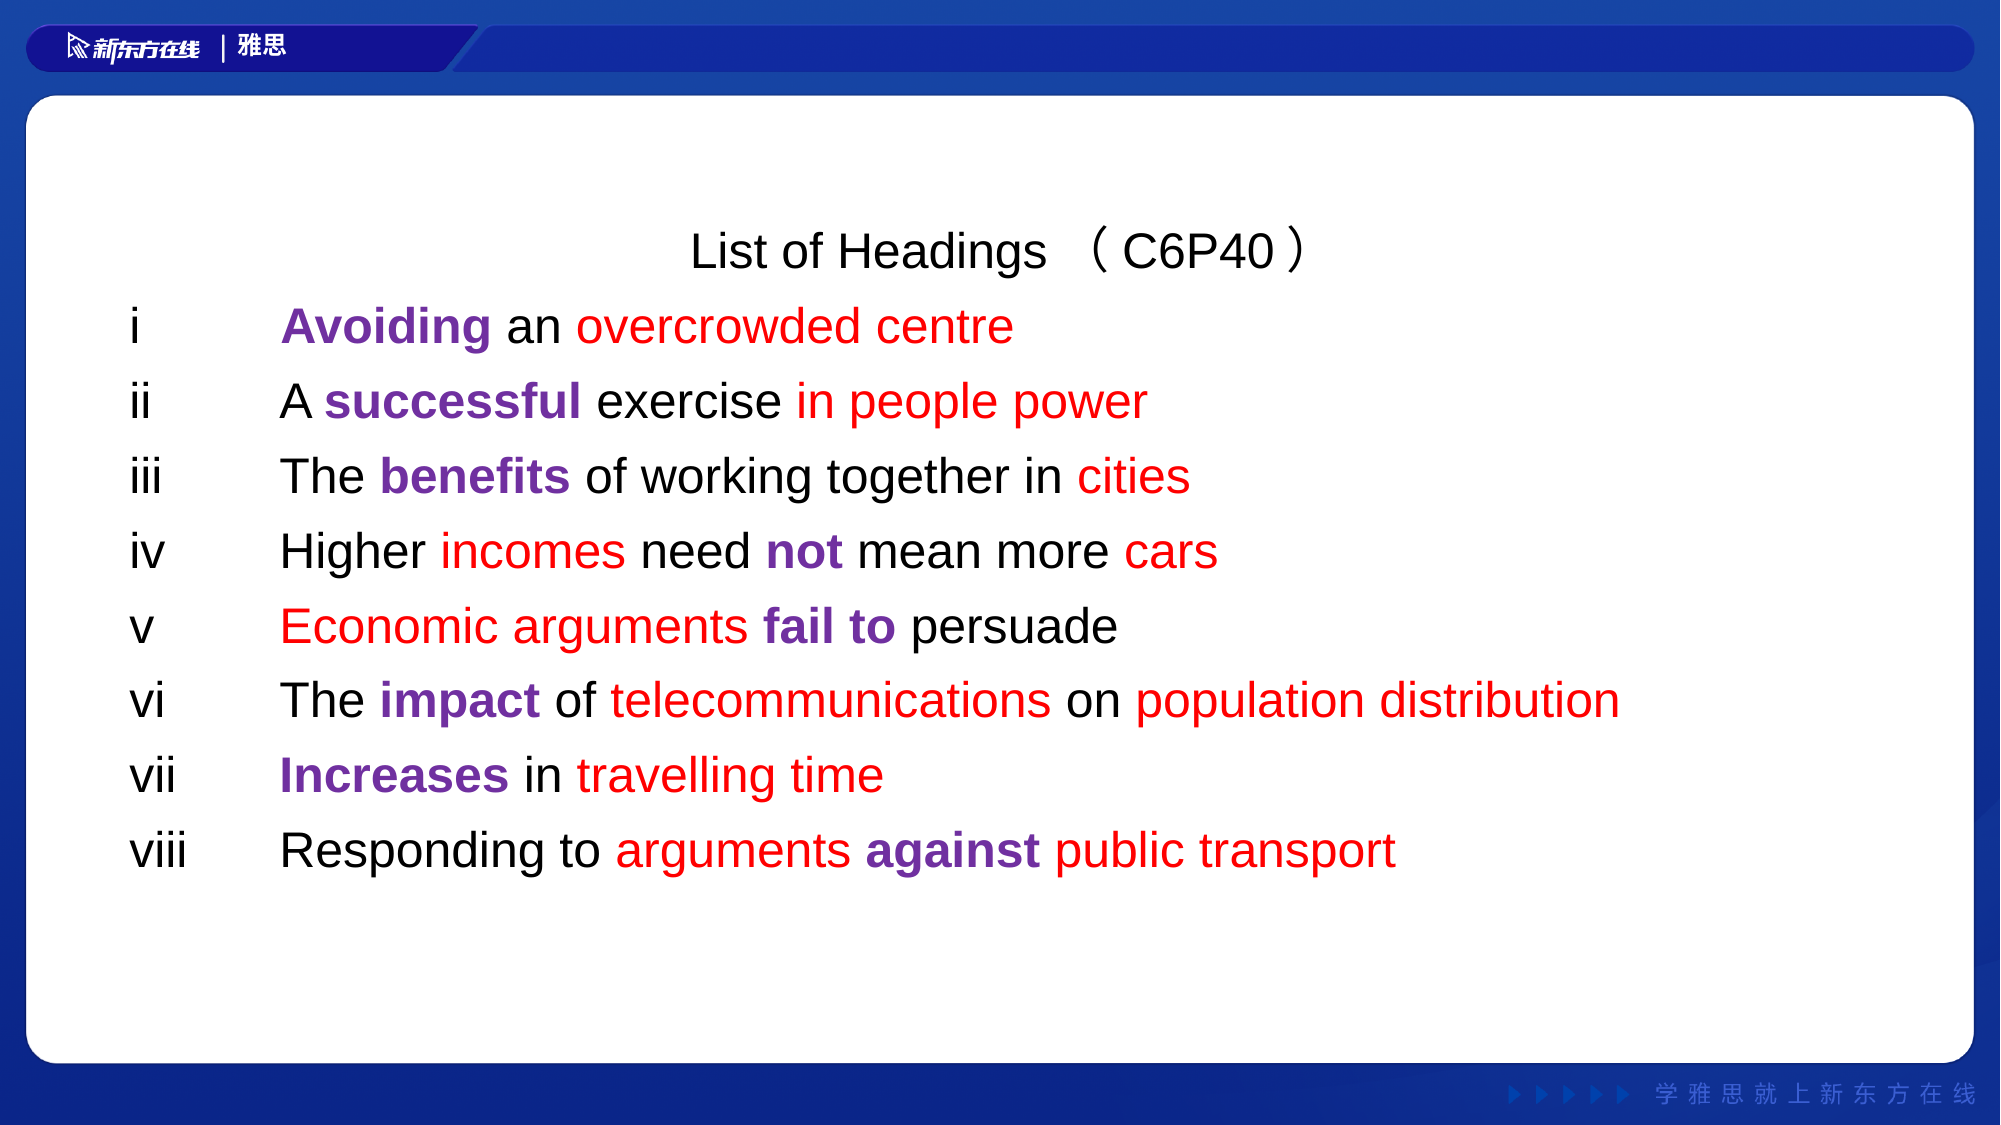

List of Headings（C6P40）
i          Avoiding an overcrowded centre
ii	A successful exercise in people power
iii 	The benefits of working together in cities
iv 	Higher incomes need not mean more cars
v	Economic arguments fail to persuade
vi 	The impact of telecommunications on population distribution
vii	Increases in travelling time
viii 	Responding to arguments against public transport